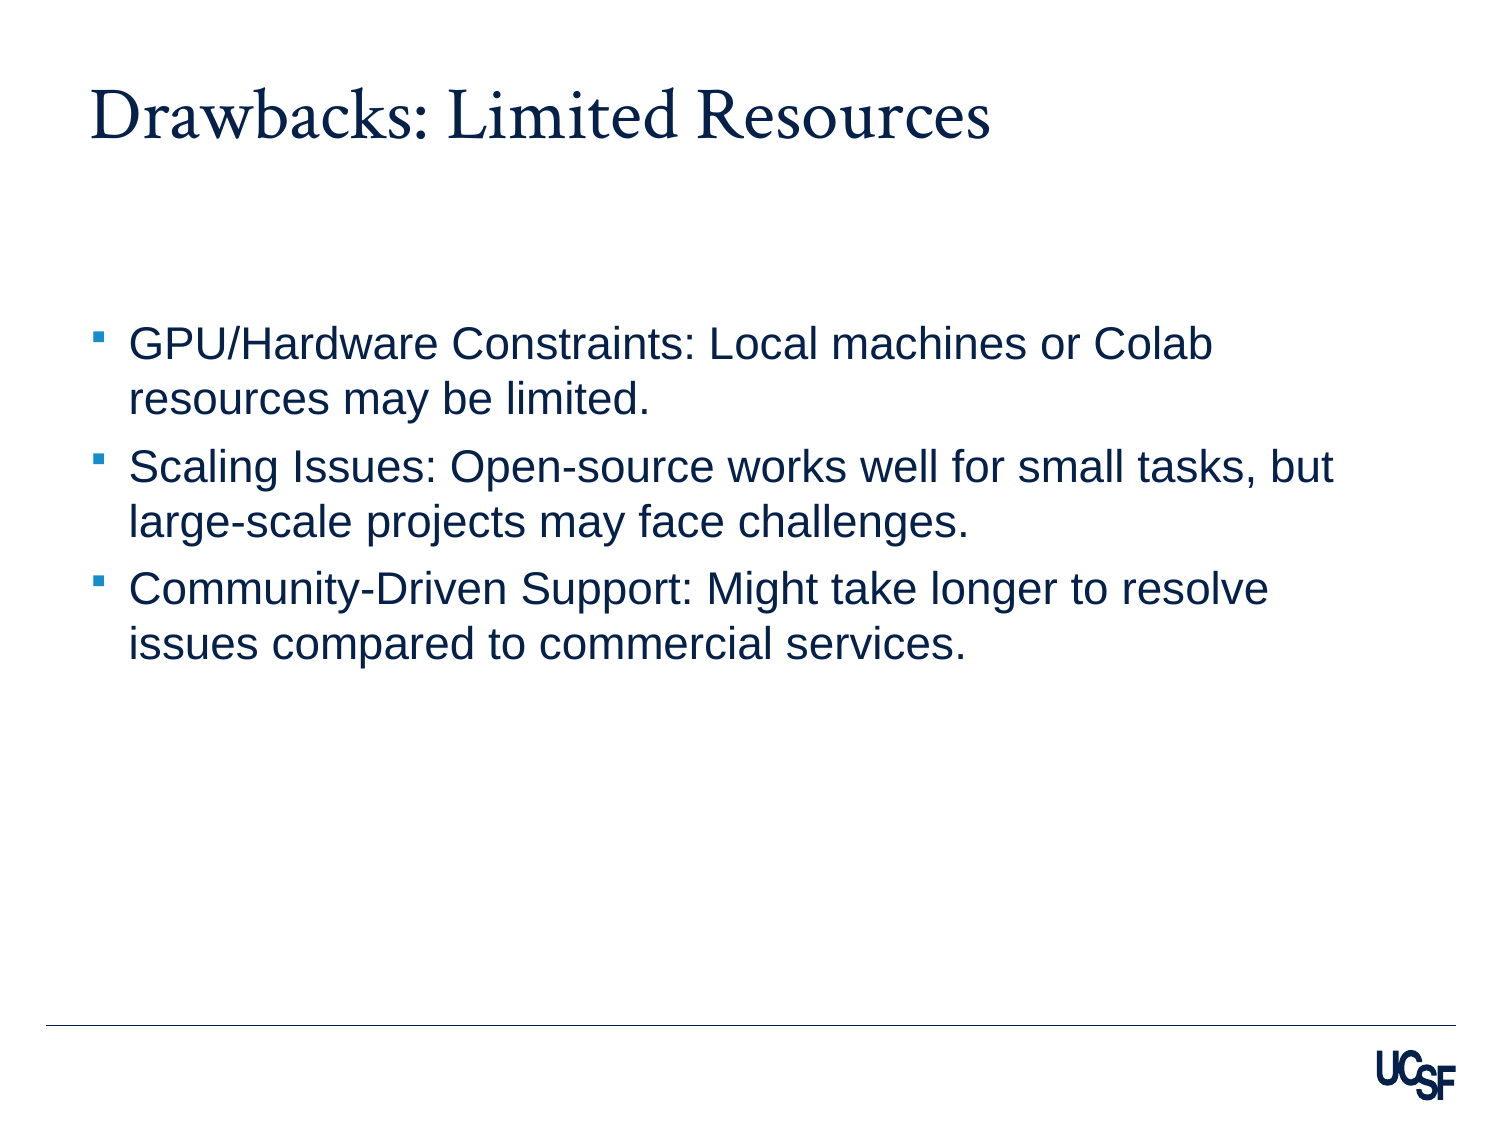

# Drawbacks: Limited Resources
GPU/Hardware Constraints: Local machines or Colab resources may be limited.
Scaling Issues: Open-source works well for small tasks, but large-scale projects may face challenges.
Community-Driven Support: Might take longer to resolve issues compared to commercial services.